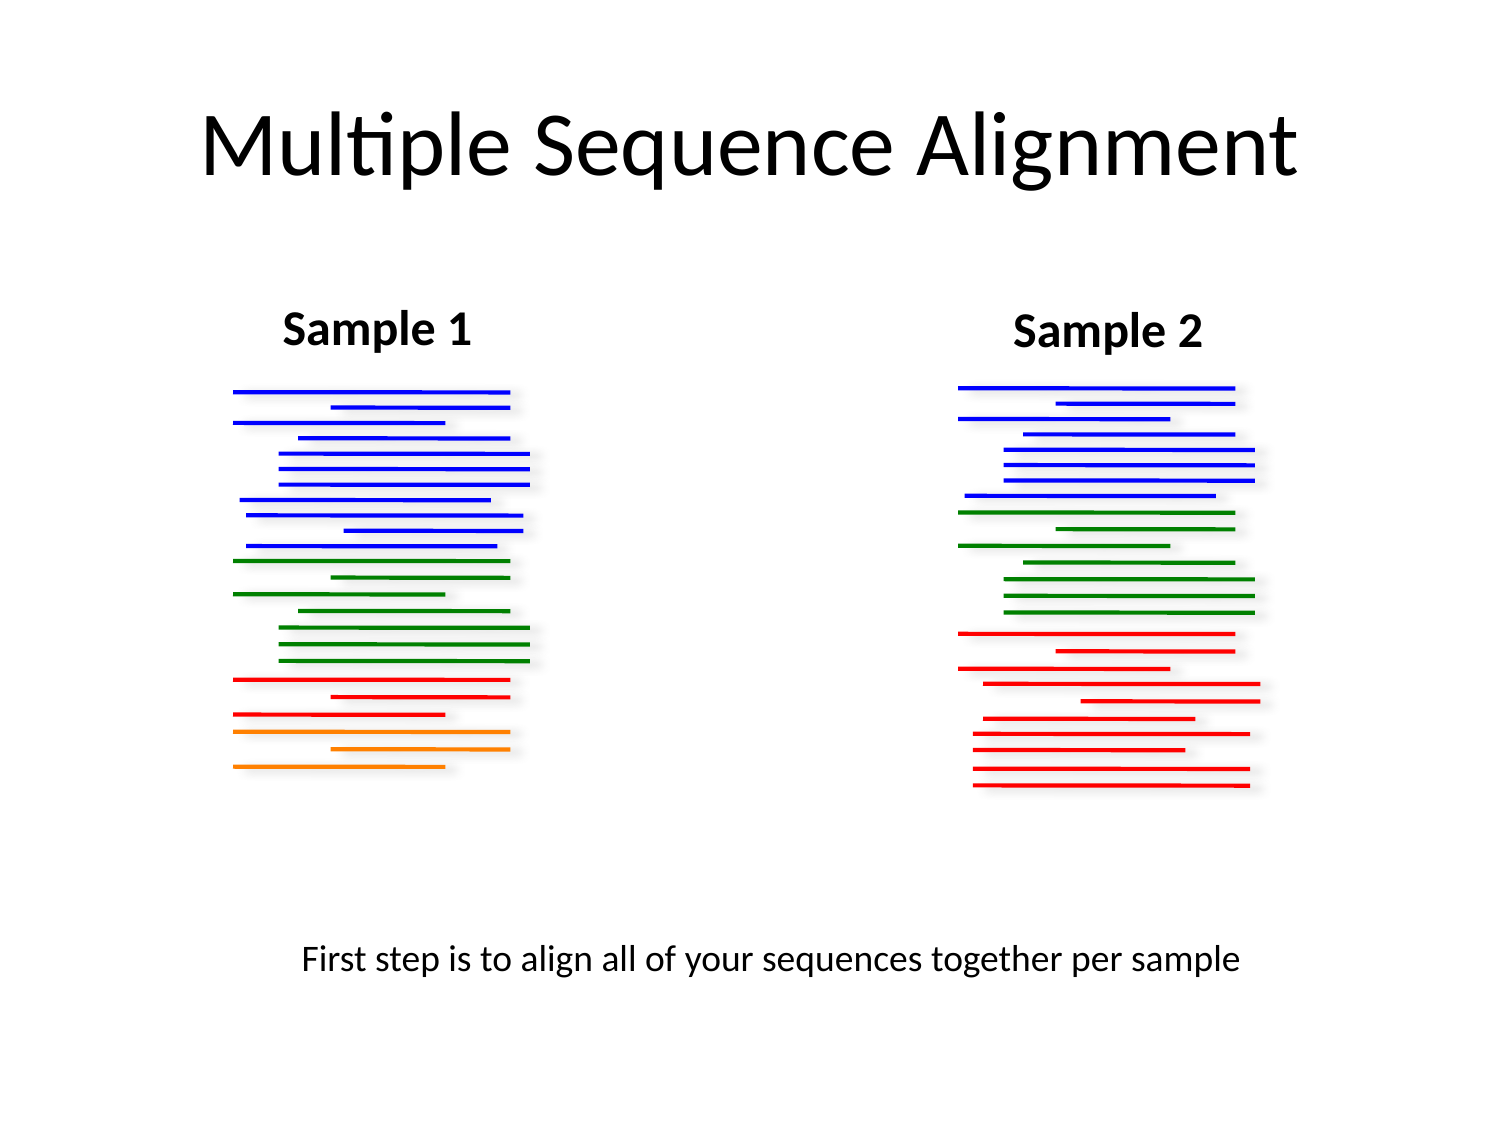

# Multiple Sequence Alignment
Sample 1
Sample 2

First step is to align all of your sequences together per sample